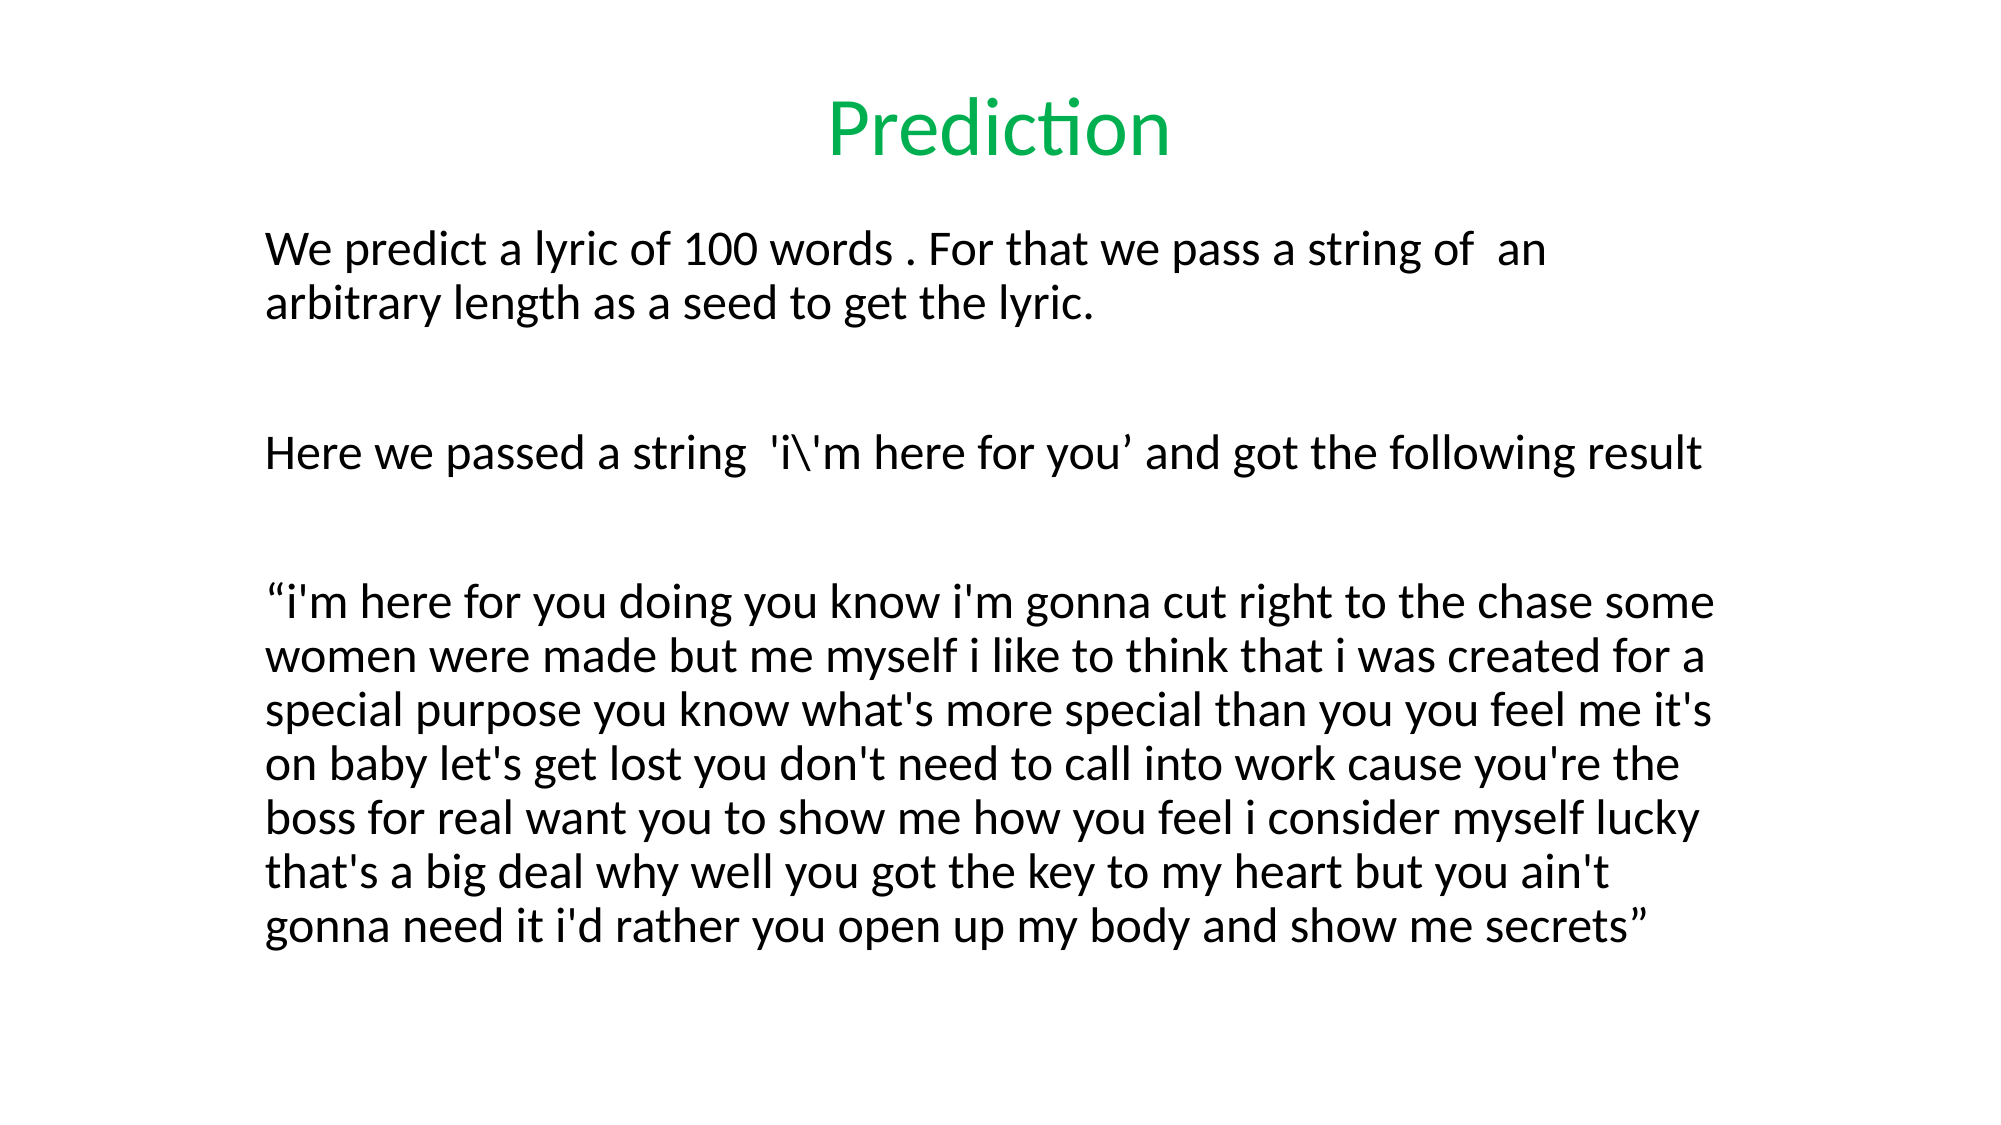

# Prediction
We predict a lyric of 100 words . For that we pass a string of  an arbitrary length as a seed to get the lyric.

Here we passed a string  'i\'m here for you’ and got the following result

“i'm here for you doing you know i'm gonna cut right to the chase some women were made but me myself i like to think that i was created for a special purpose you know what's more special than you you feel me it's on baby let's get lost you don't need to call into work cause you're the boss for real want you to show me how you feel i consider myself lucky that's a big deal why well you got the key to my heart but you ain't gonna need it i'd rather you open up my body and show me secrets”